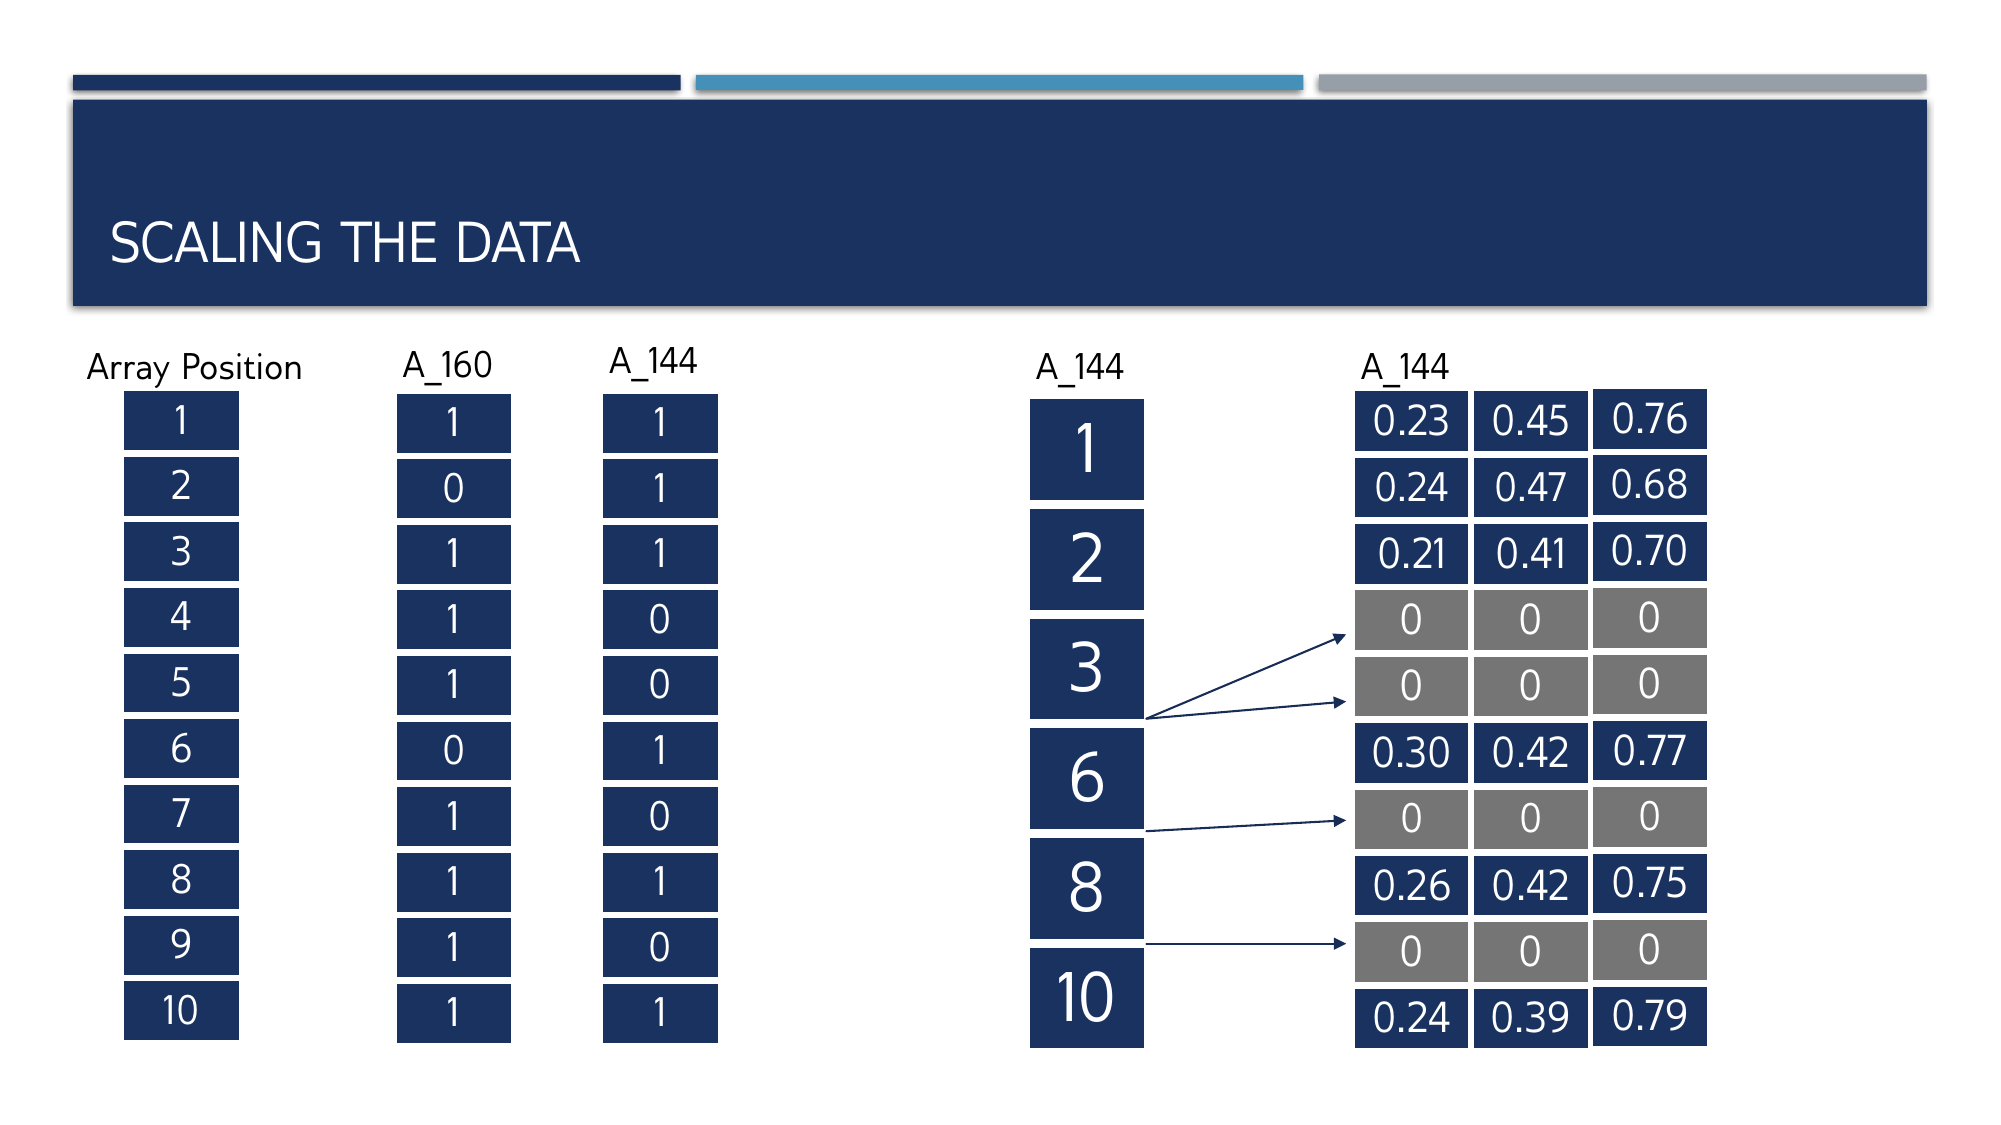

# Scaling the data
A_144
A_160
Array Position
A_144
A_144
0.76
0.68
0.70
0
0
0.77
0
0.75
0
0.79
1
2
3
4
5
6
7
8
9
10
0.23
0.24
0.21
0
0
0.30
0
0.26
0
0.24
0.45
0.47
0.41
0
0
0.42
0
0.42
0
0.39
1
1
1
0
0
1
0
1
0
1
1
0
1
1
1
0
1
1
1
1
1
2
3
6
8
10